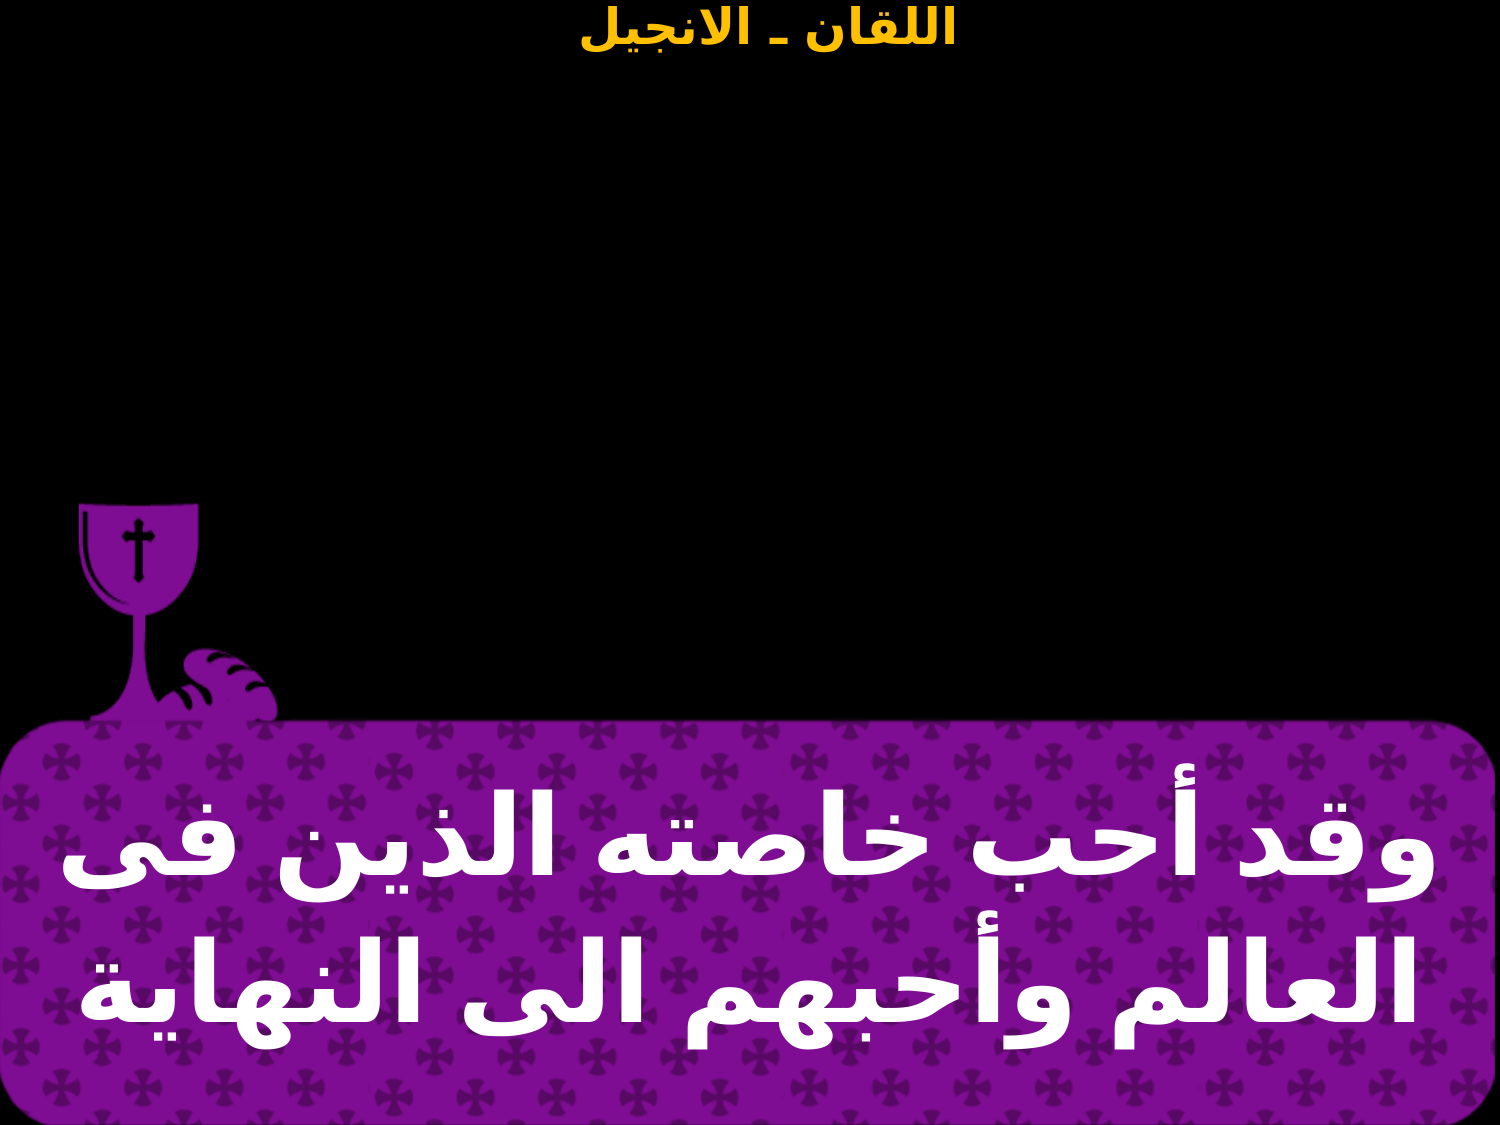

| وقد أحب خاصته الذين فى العالم وأحبهم الى النهاية |
| --- |